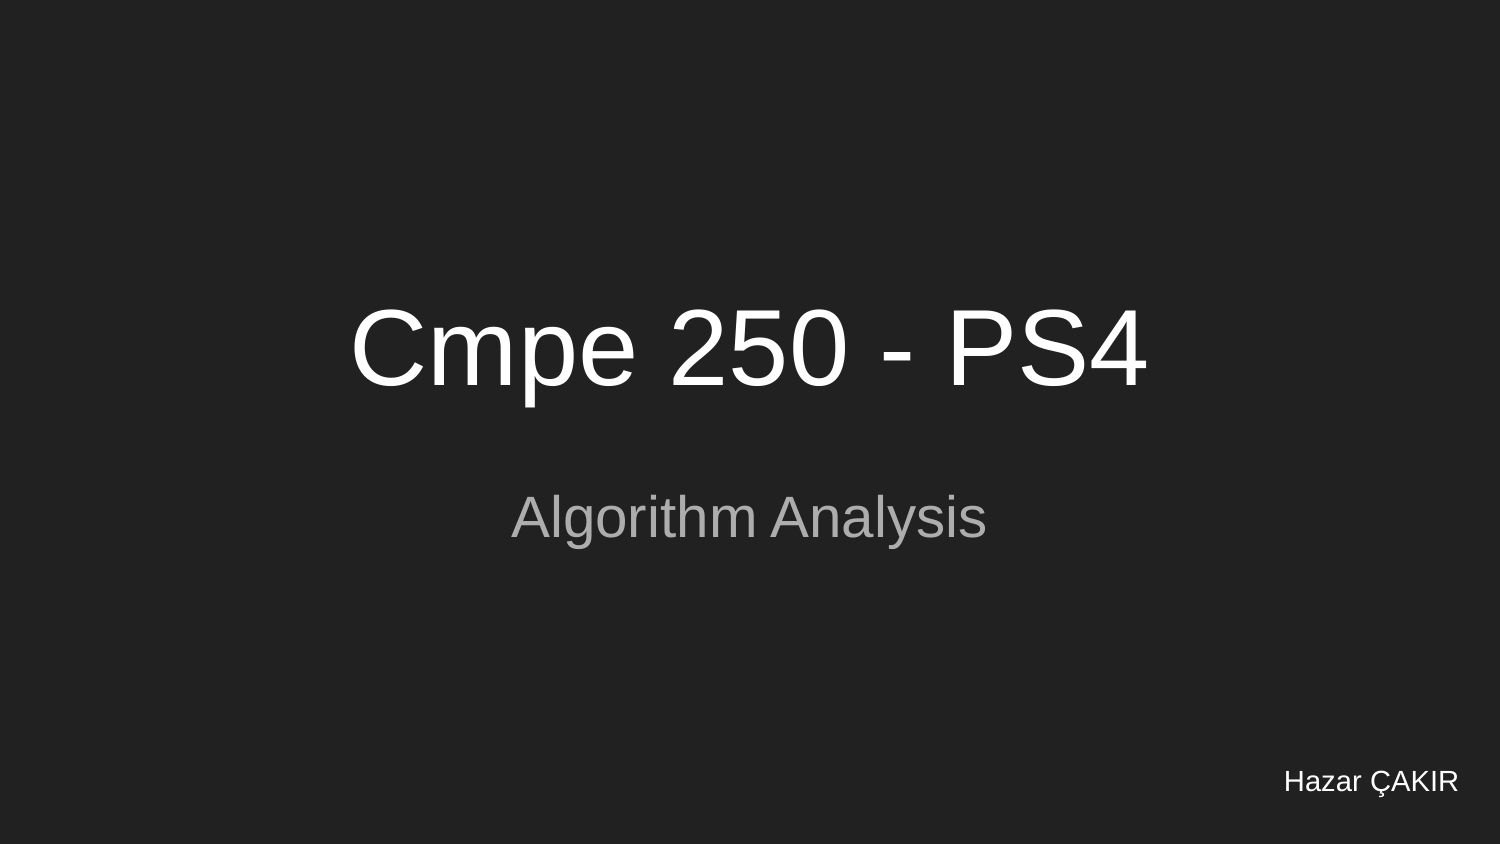

# Cmpe 250 - PS4
Algorithm Analysis
Hazar ÇAKIR